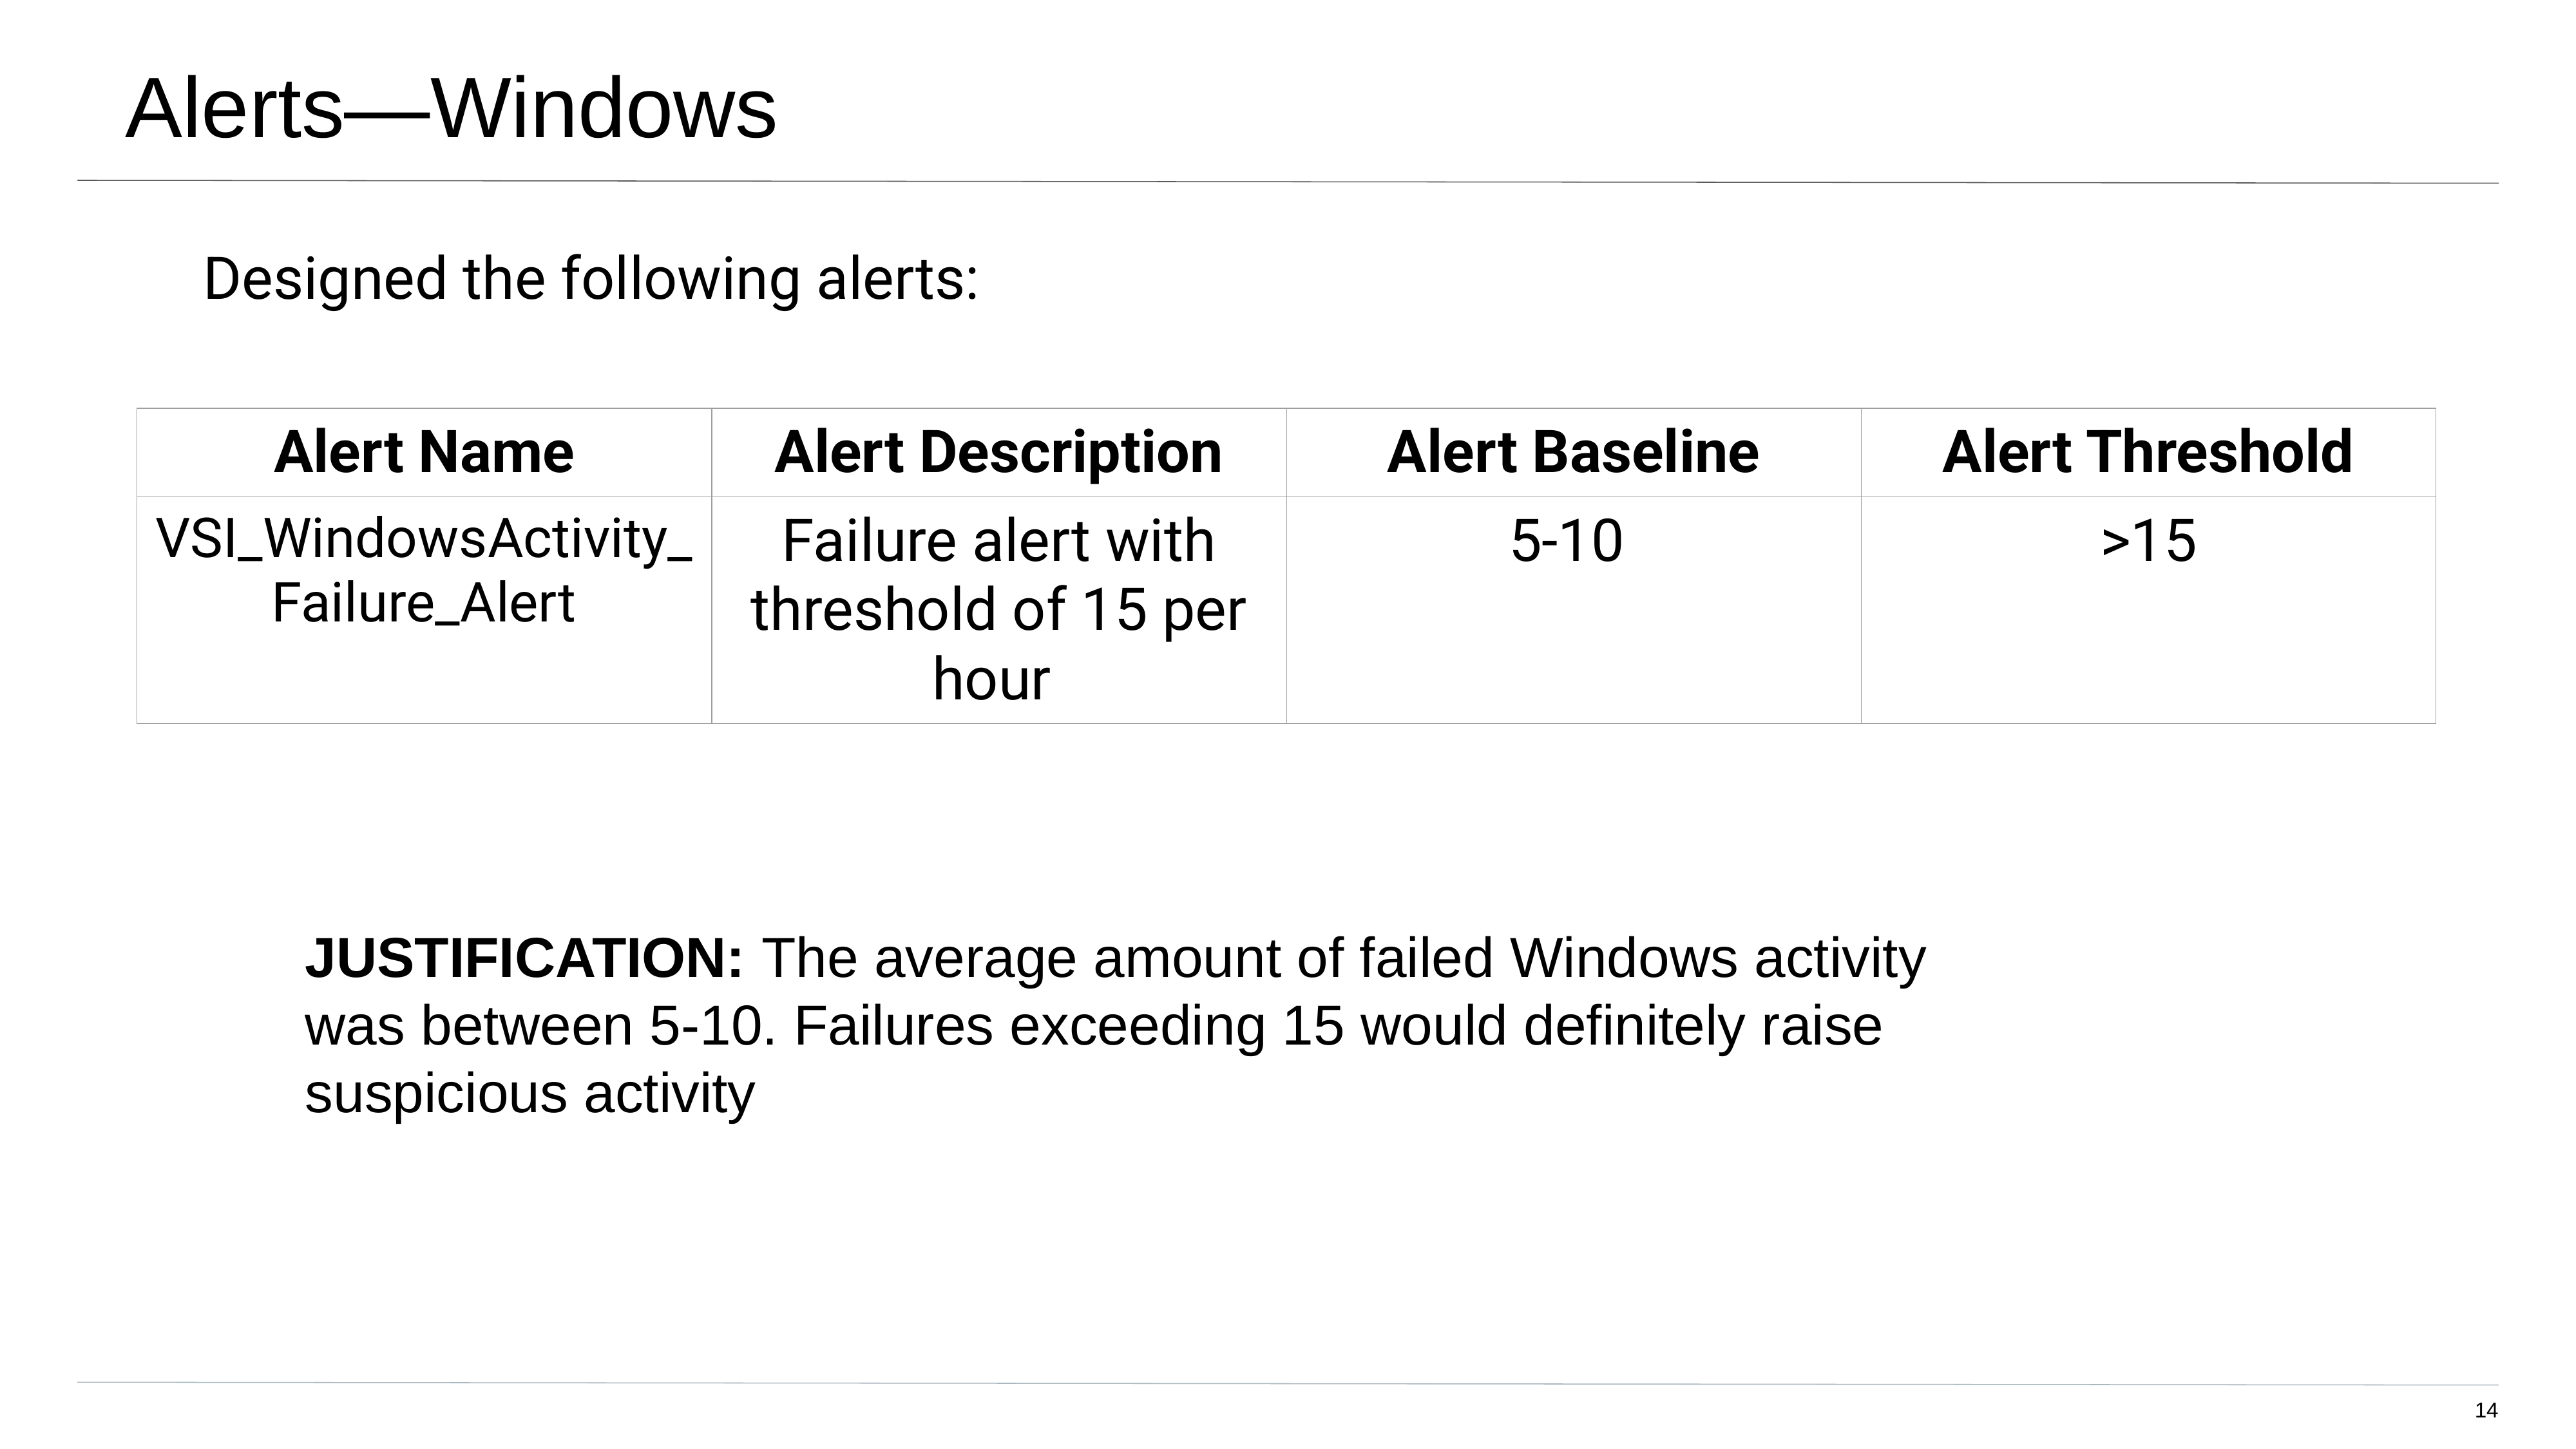

# Alerts—Windows
Designed the following alerts:

| Alert Name | Alert Description | Alert Baseline | Alert Threshold |
| --- | --- | --- | --- |
| VSI\_WindowsActivity\_Failure\_Alert | Failure alert with threshold of 15 per hour | 5-10 | >15 |
JUSTIFICATION: The average amount of failed Windows activity was between 5-10. Failures exceeding 15 would definitely raise suspicious activity
14